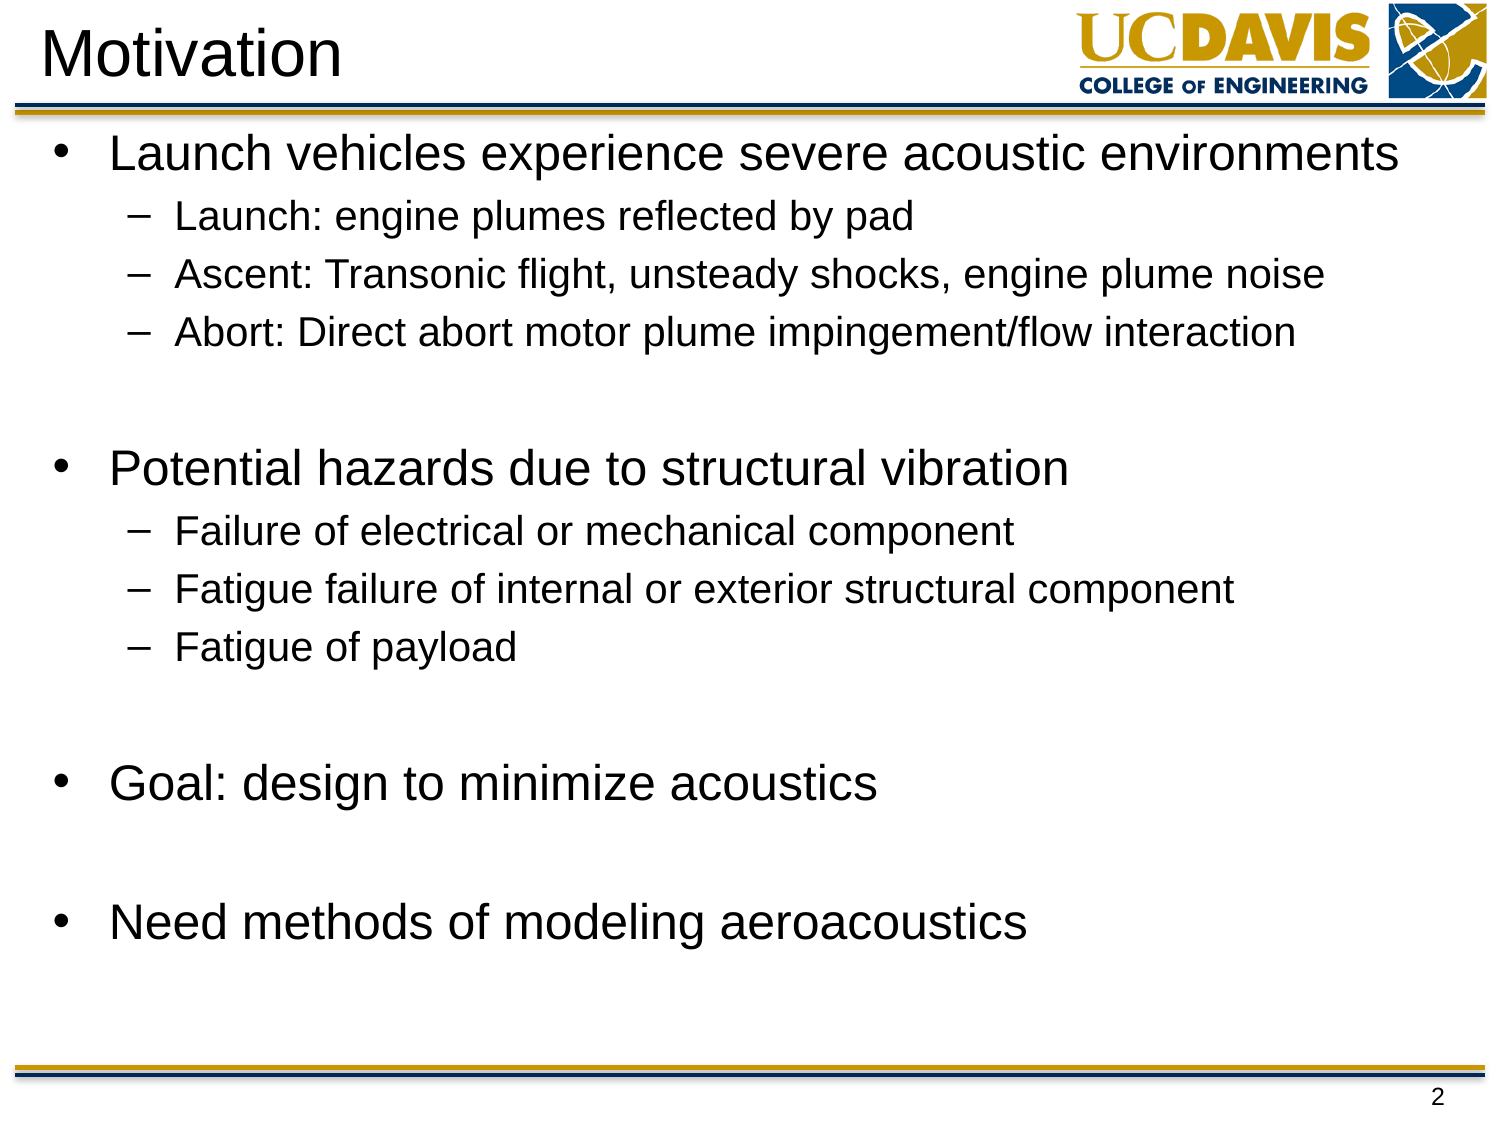

# Motivation
Launch vehicles experience severe acoustic environments
Launch: engine plumes reflected by pad
Ascent: Transonic flight, unsteady shocks, engine plume noise
Abort: Direct abort motor plume impingement/flow interaction

Potential hazards due to structural vibration
Failure of electrical or mechanical component
Fatigue failure of internal or exterior structural component
Fatigue of payload

Goal: design to minimize acoustics

Need methods of modeling aeroacoustics